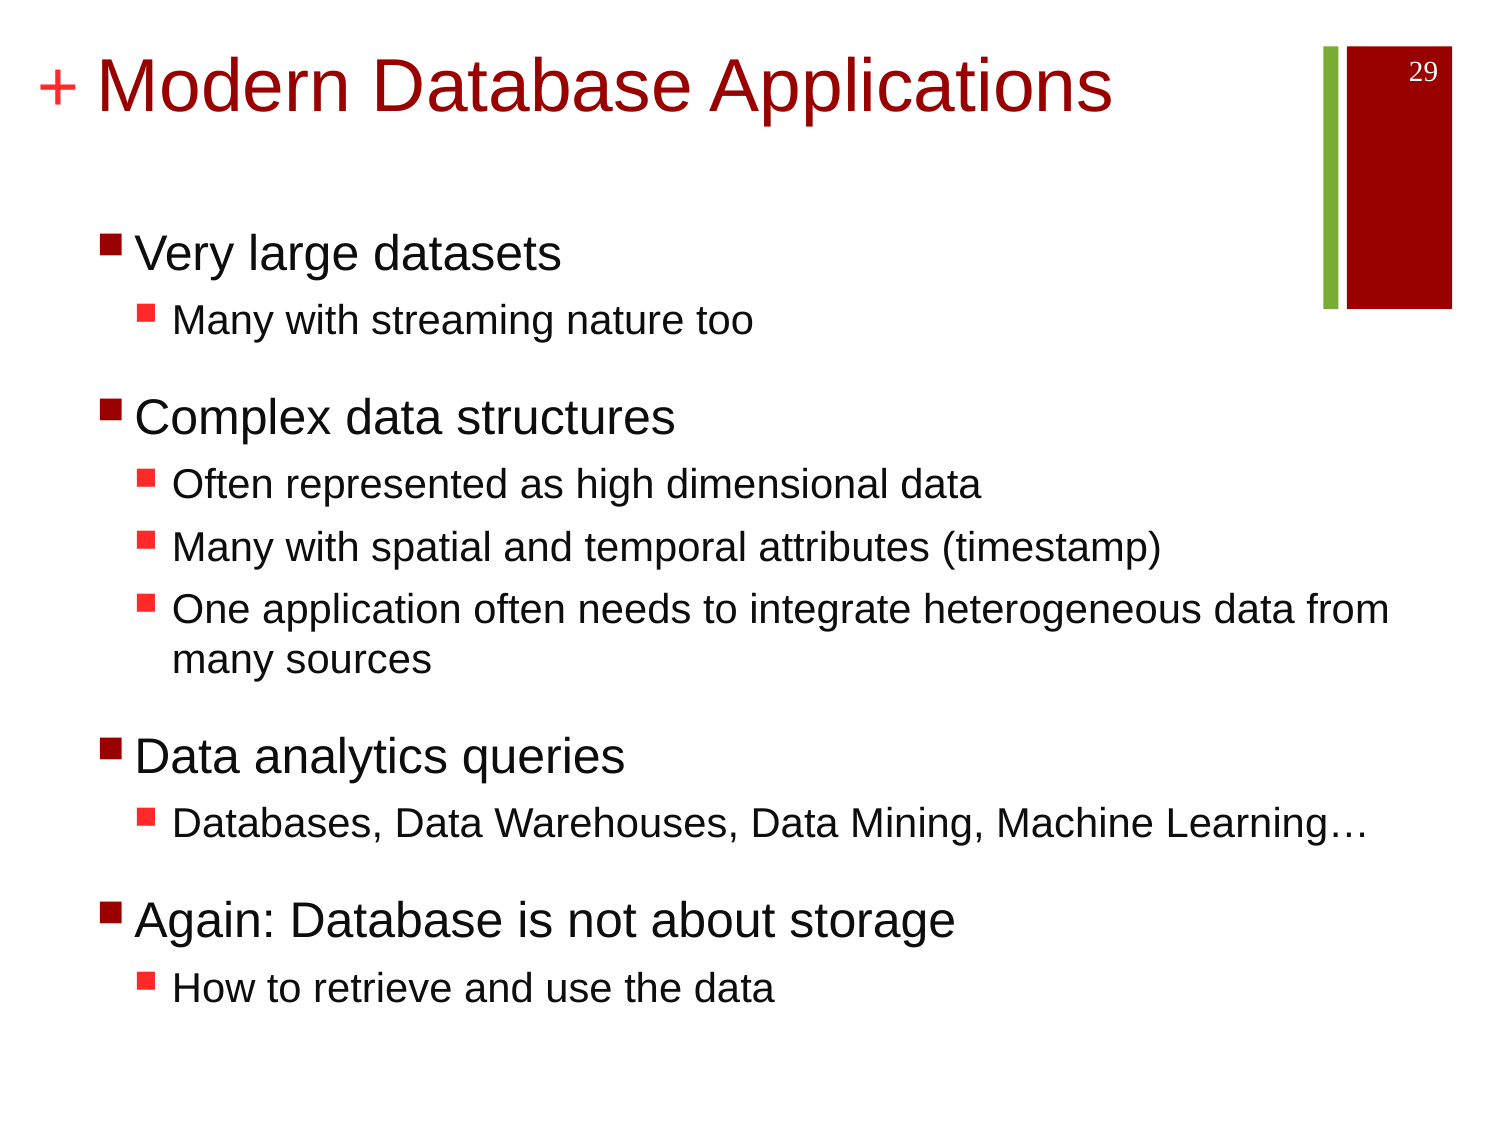

# Modern Database Applications
29
Very large datasets
Many with streaming nature too
Complex data structures
Often represented as high dimensional data
Many with spatial and temporal attributes (timestamp)
One application often needs to integrate heterogeneous data from many sources
Data analytics queries
Databases, Data Warehouses, Data Mining, Machine Learning…
Again: Database is not about storage
How to retrieve and use the data